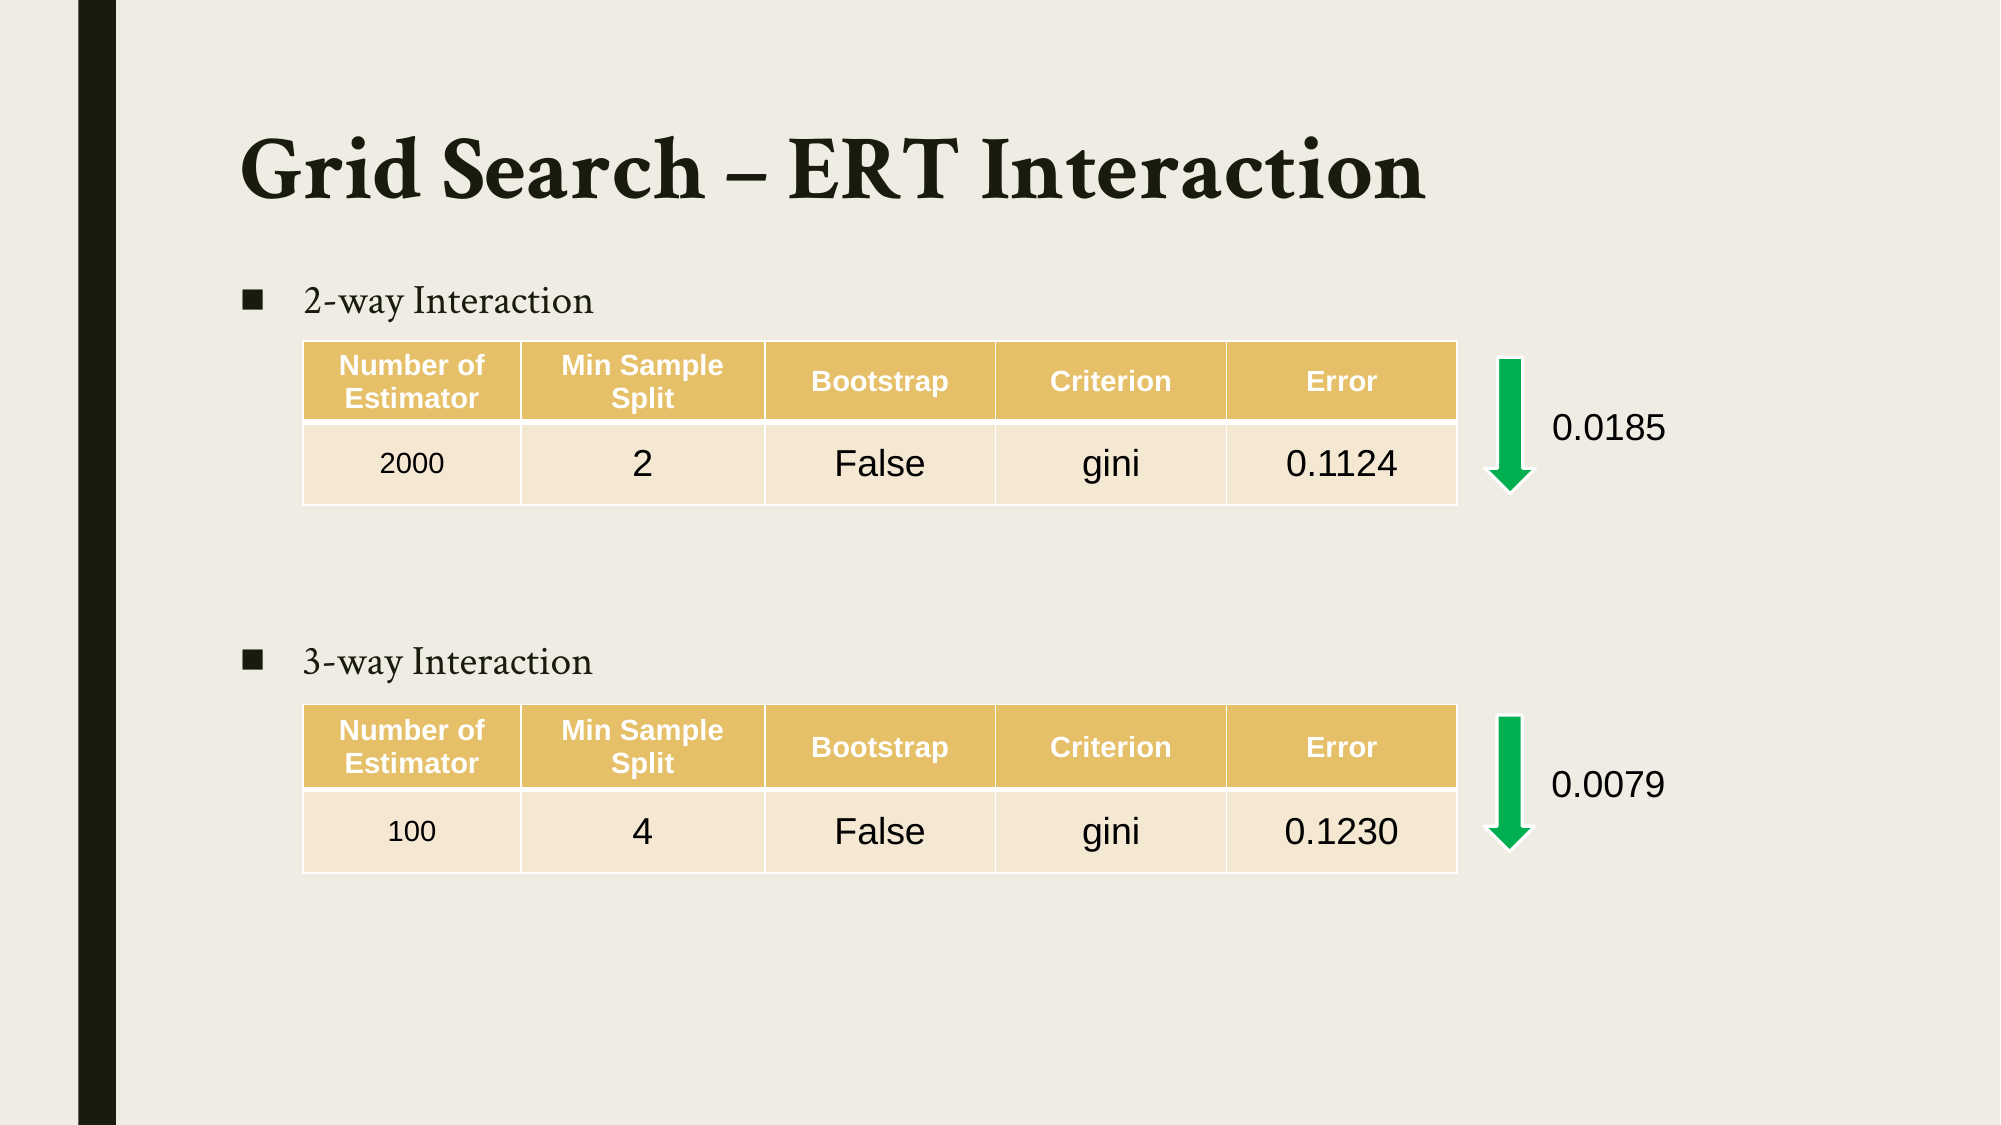

# Grid Search – ERT Interaction
2-way Interaction

3-way Interaction
| Number of Estimator | Min Sample Split | Bootstrap | Criterion | Error |
| --- | --- | --- | --- | --- |
| 2000 | 2 | False | gini | 0.1124 |

0.0185
| Number of Estimator | Min Sample Split | Bootstrap | Criterion | Error |
| --- | --- | --- | --- | --- |
| 100 | 4 | False | gini | 0.1230 |

0.0079